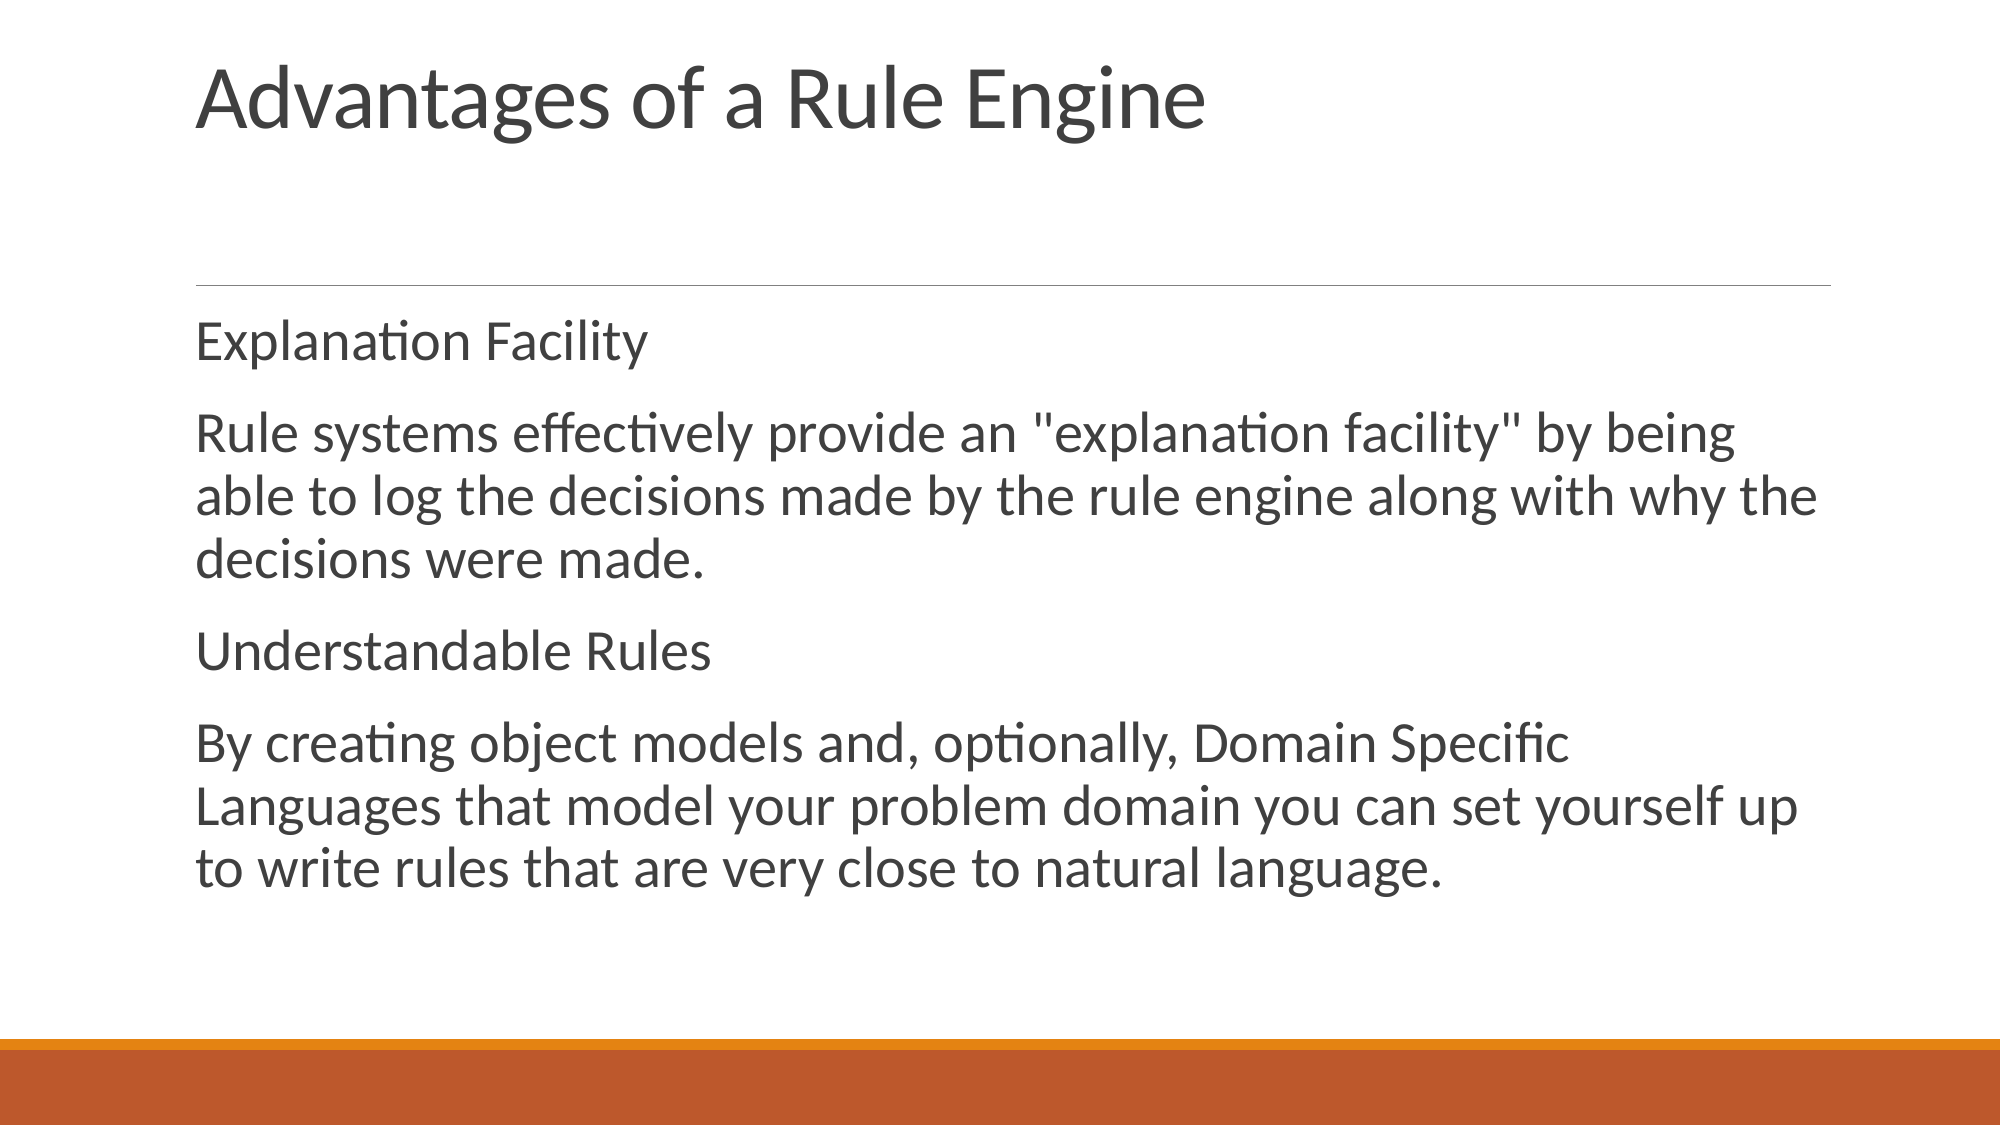

# Advantages of a Rule Engine
Explanation Facility
Rule systems effectively provide an "explanation facility" by being able to log the decisions made by the rule engine along with why the decisions were made.
Understandable Rules
By creating object models and, optionally, Domain Specific Languages that model your problem domain you can set yourself up to write rules that are very close to natural language.